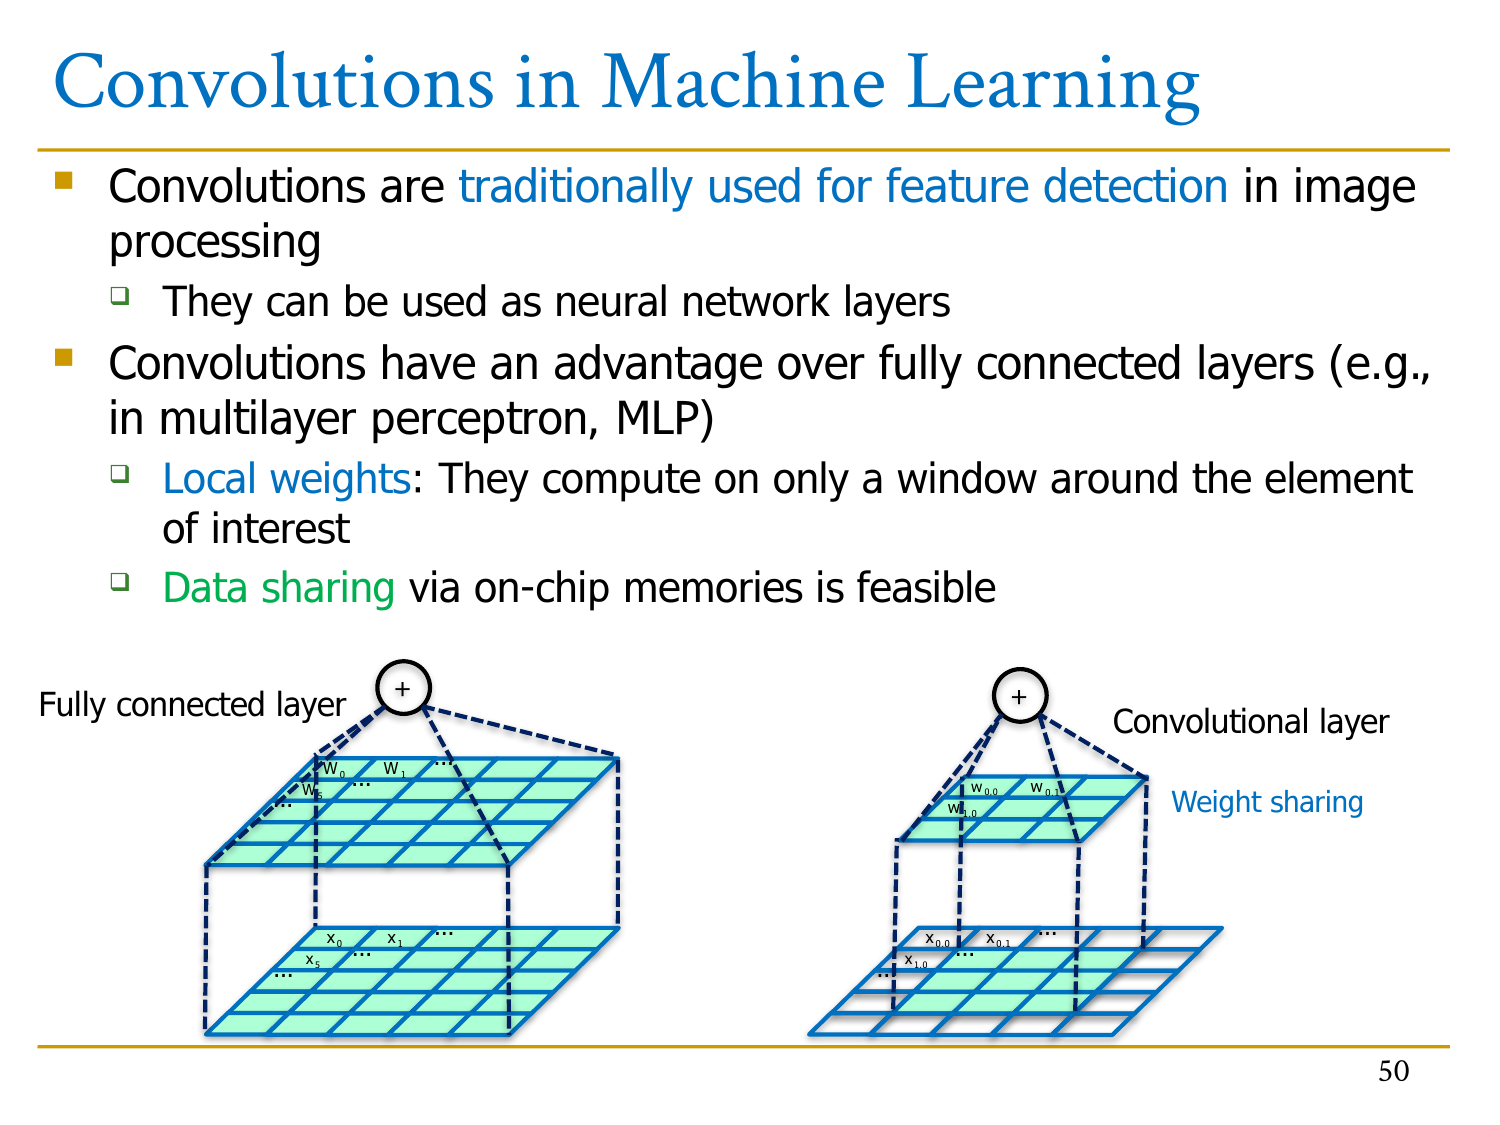

# Convolutions in Machine Learning
Convolutions are traditionally used for feature detection in image processing
They can be used as neural network layers
Convolutions have an advantage over fully connected layers (e.g., in multilayer perceptron, MLP)
Local weights: They compute on only a window around the element of interest
Data sharing via on-chip memories is feasible
+
+
Fully connected layer
Convolutional layer
…
W0
W1

W5

…
w0,0
w0,1

w1,0

…
Weight sharing
…
…
x0
x1

x5

x0,0
x0,1

x1,0

…
…
…
…
50